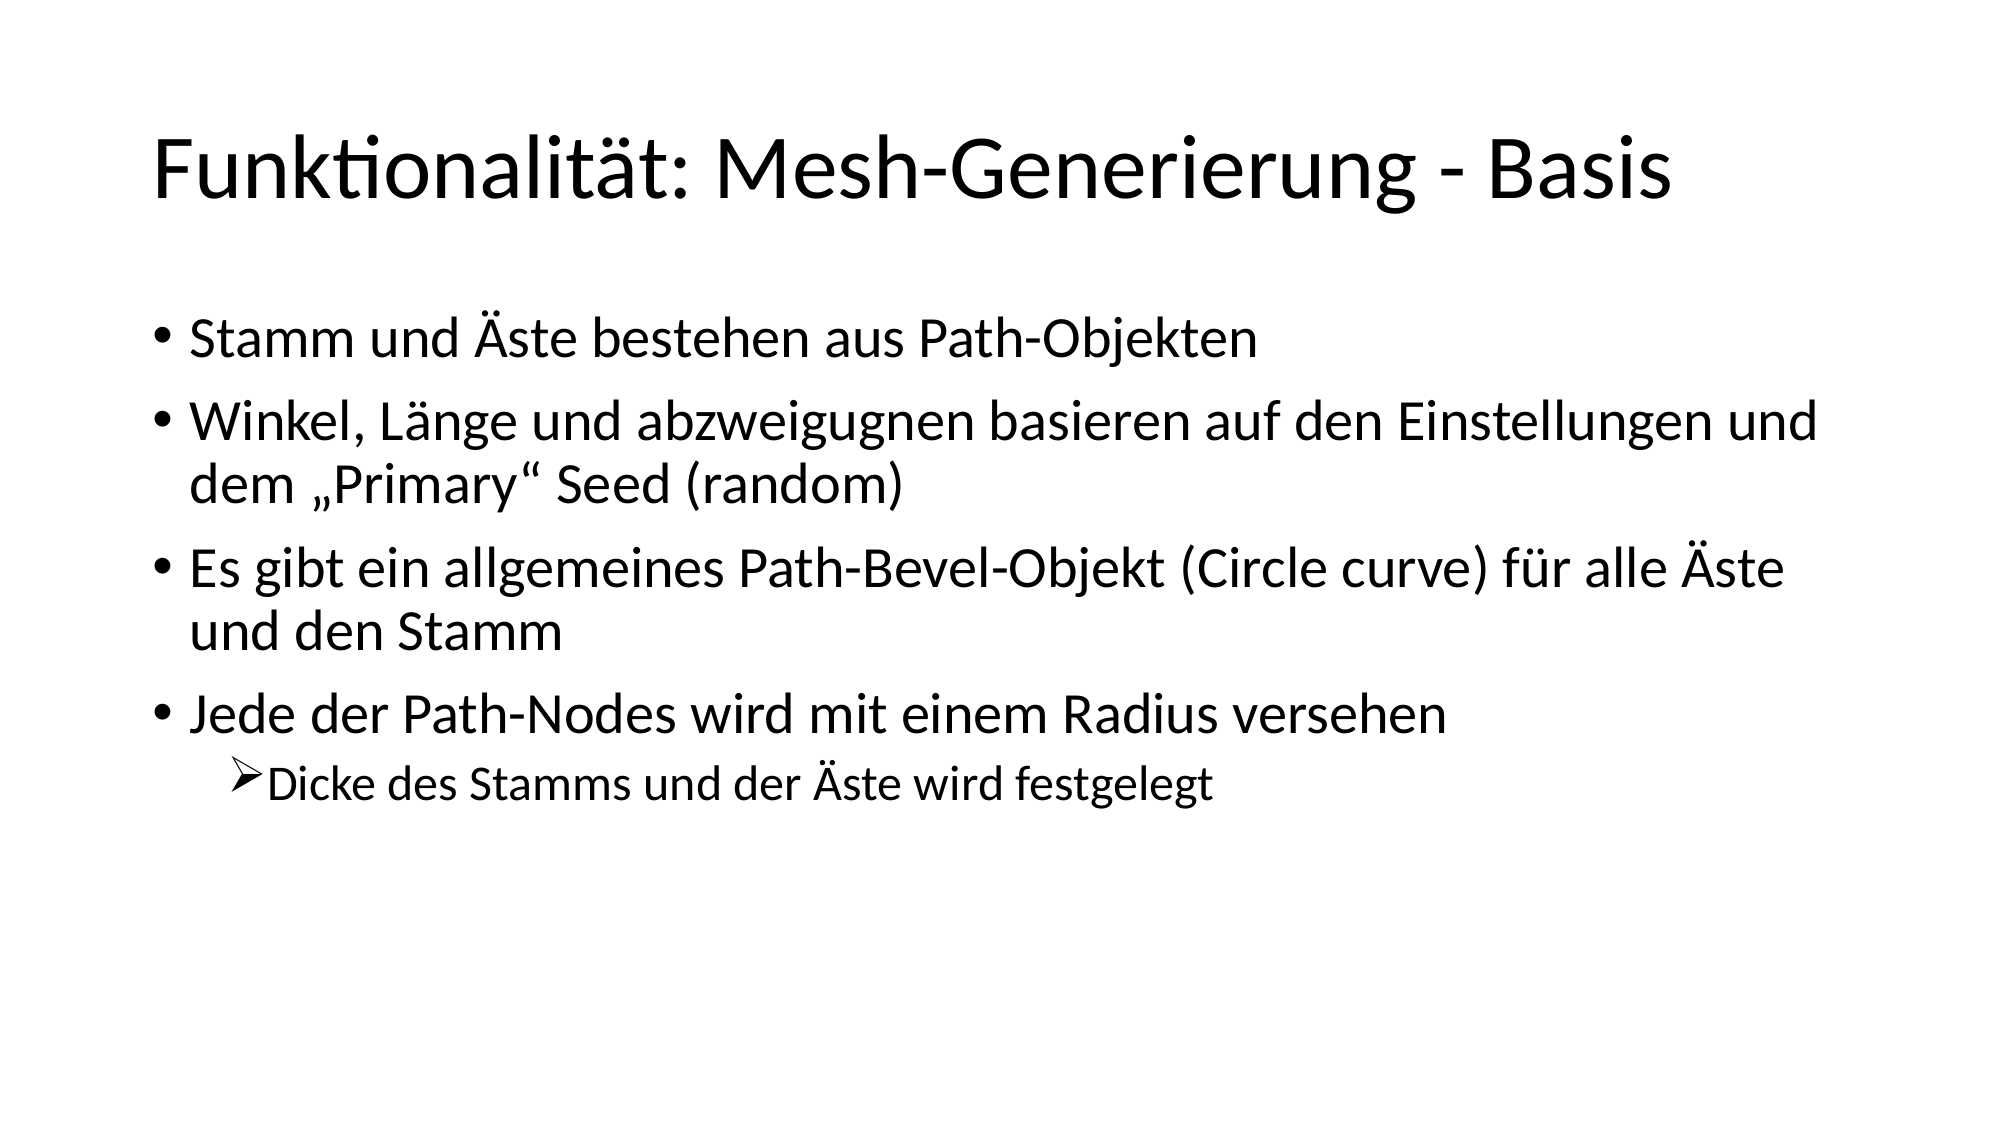

# Funktionalität: Mesh-Generierung - Basis
Stamm und Äste bestehen aus Path-Objekten
Winkel, Länge und abzweigugnen basieren auf den Einstellungen und dem „Primary“ Seed (random)
Es gibt ein allgemeines Path-Bevel-Objekt (Circle curve) für alle Äste und den Stamm
Jede der Path-Nodes wird mit einem Radius versehen
Dicke des Stamms und der Äste wird festgelegt